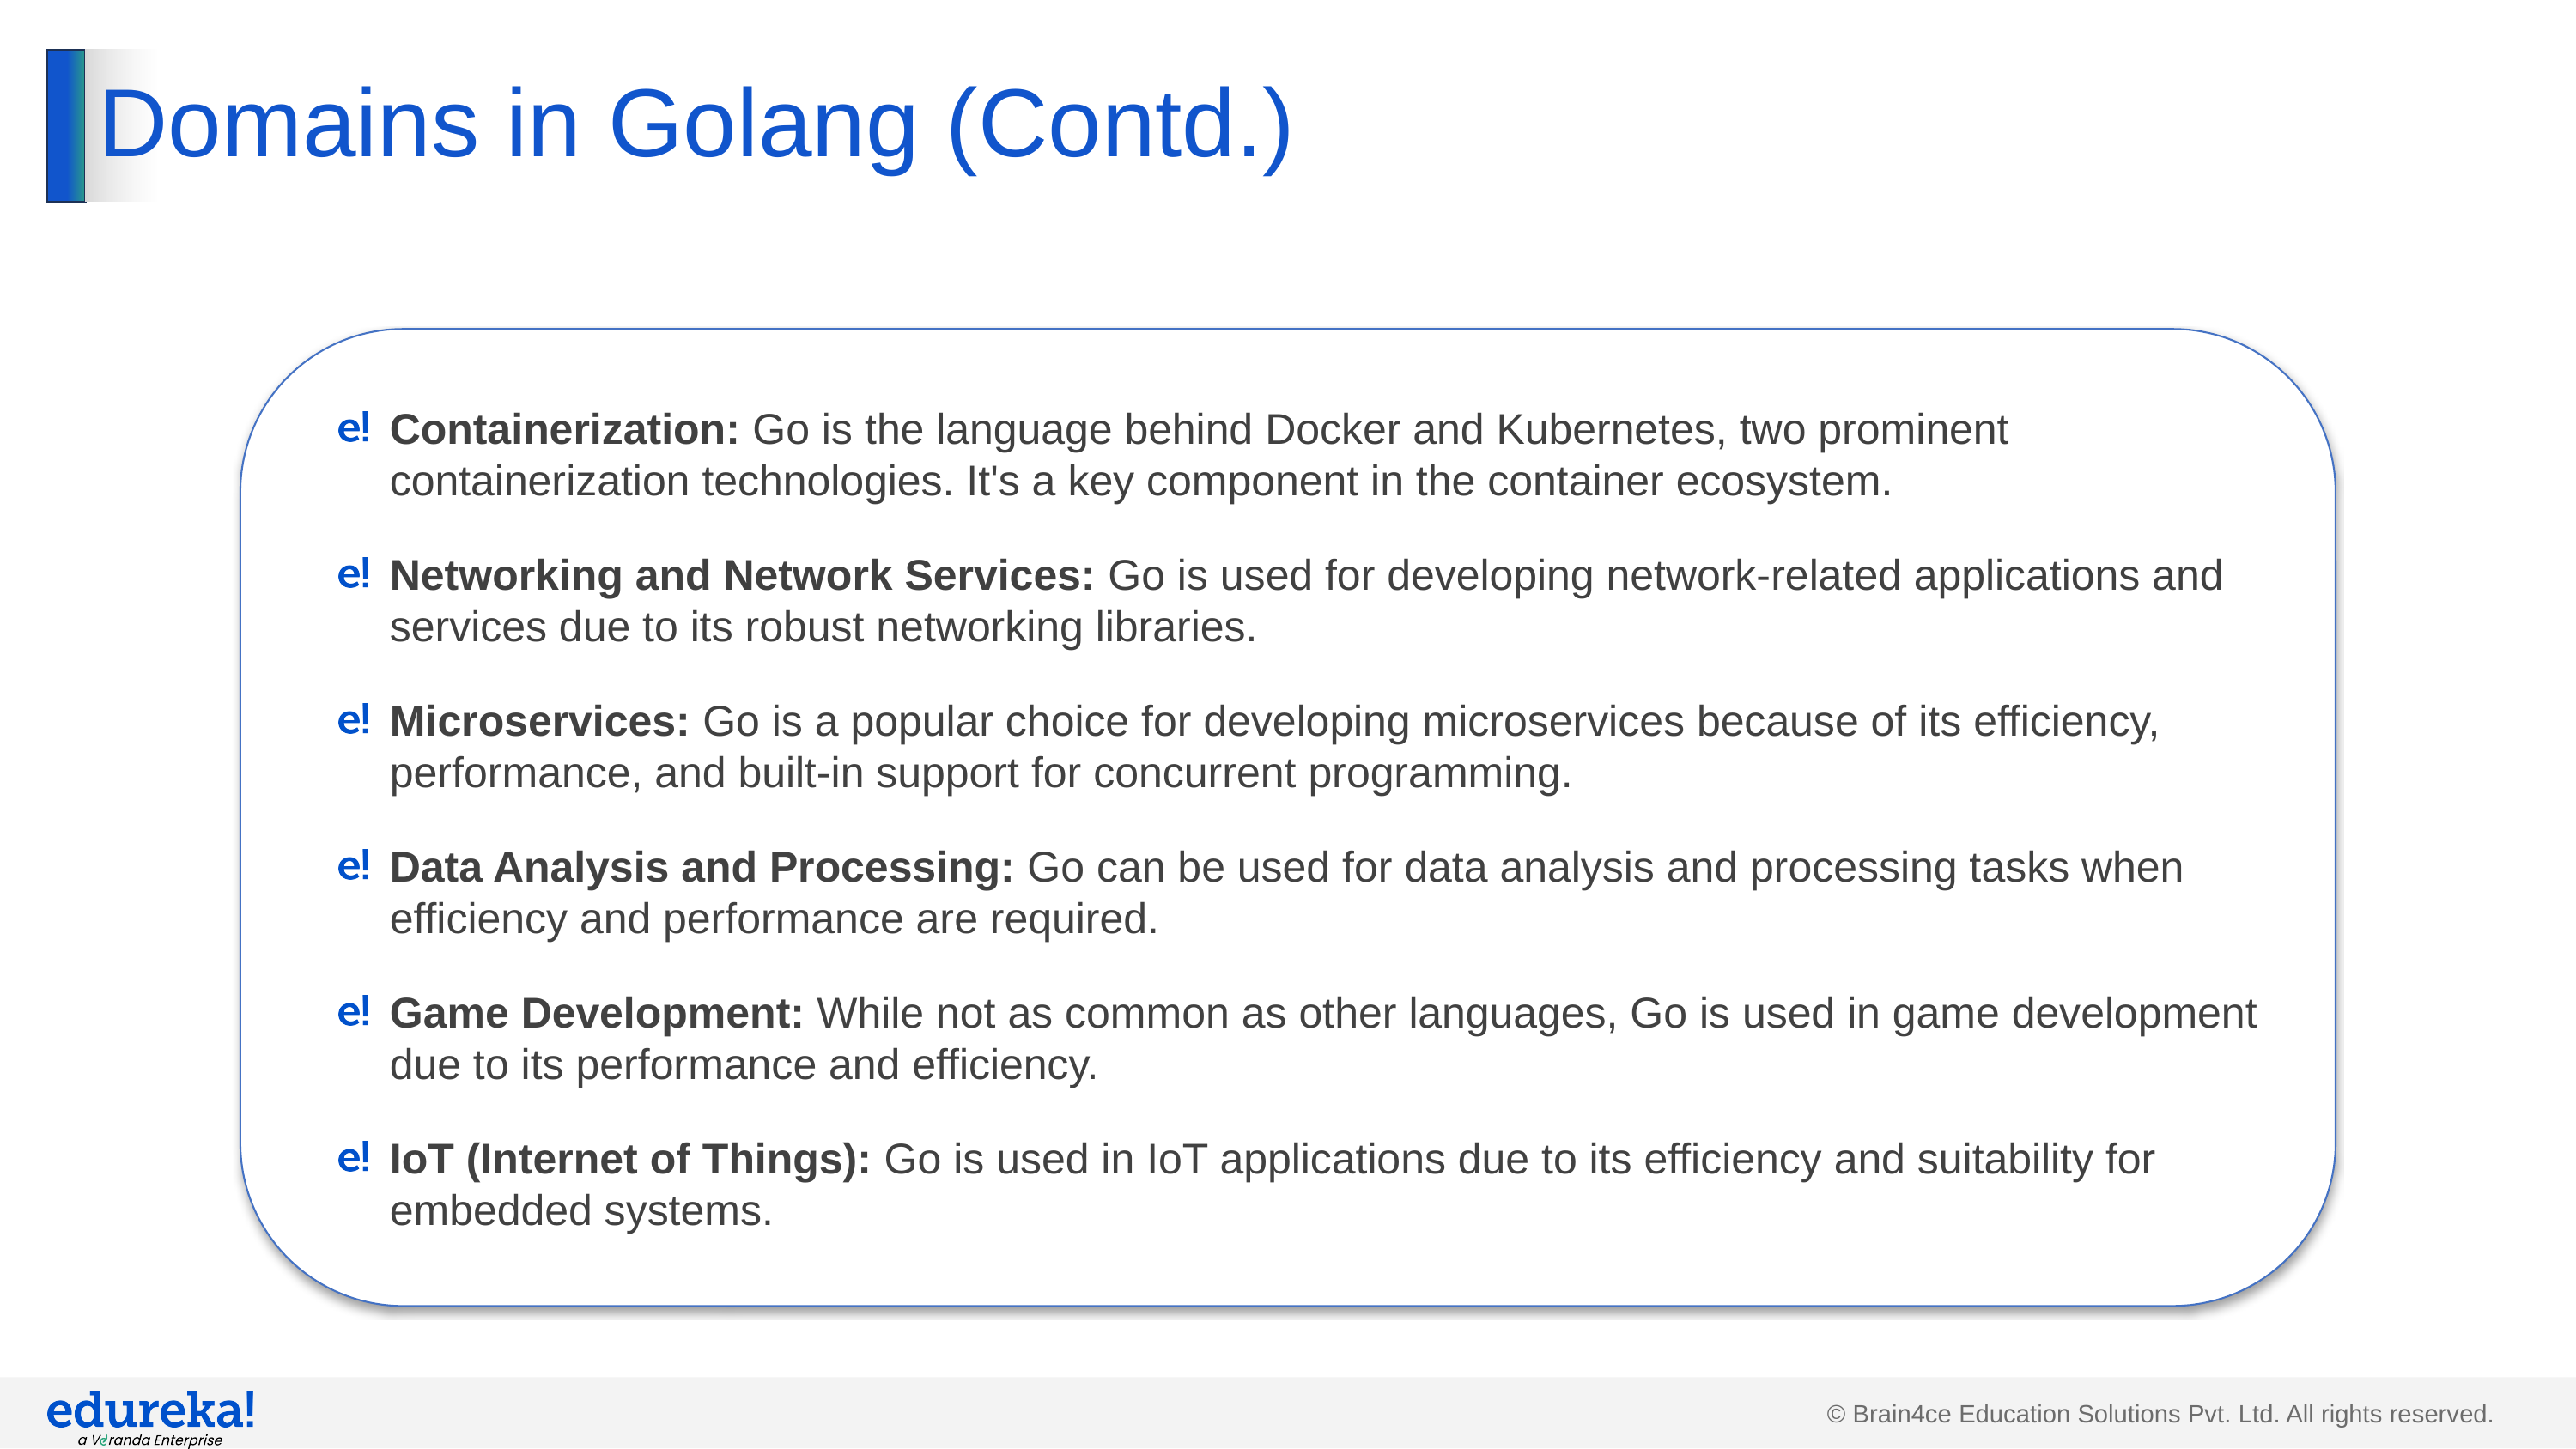

# Domains in Golang (Contd.)
Containerization: Go is the language behind Docker and Kubernetes, two prominent containerization technologies. It's a key component in the container ecosystem.
Networking and Network Services: Go is used for developing network-related applications and services due to its robust networking libraries.
Microservices: Go is a popular choice for developing microservices because of its efficiency, performance, and built-in support for concurrent programming.
Data Analysis and Processing: Go can be used for data analysis and processing tasks when efficiency and performance are required.
Game Development: While not as common as other languages, Go is used in game development due to its performance and efficiency.
IoT (Internet of Things): Go is used in IoT applications due to its efficiency and suitability for embedded systems.